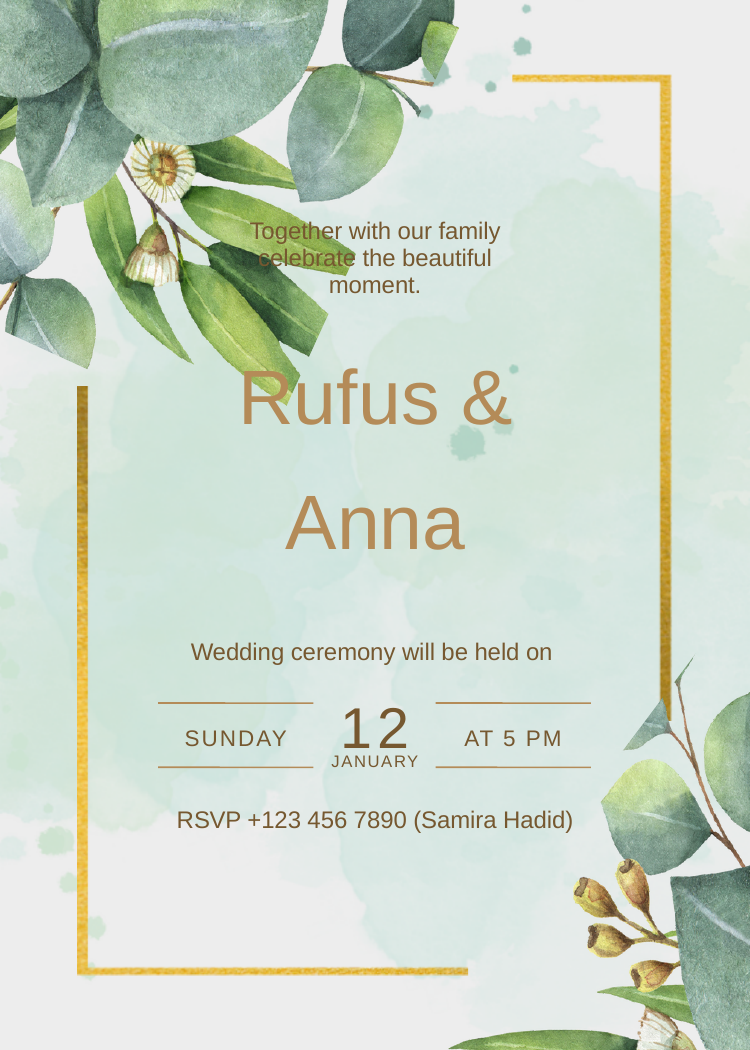

Together with our family celebrate the beautiful moment.
Rufus &

Anna
Wedding ceremony will be held on
12

SUNDAY
AT 5 PM
JANUARY

RSVP +123 456 7890 (Samira Hadid)